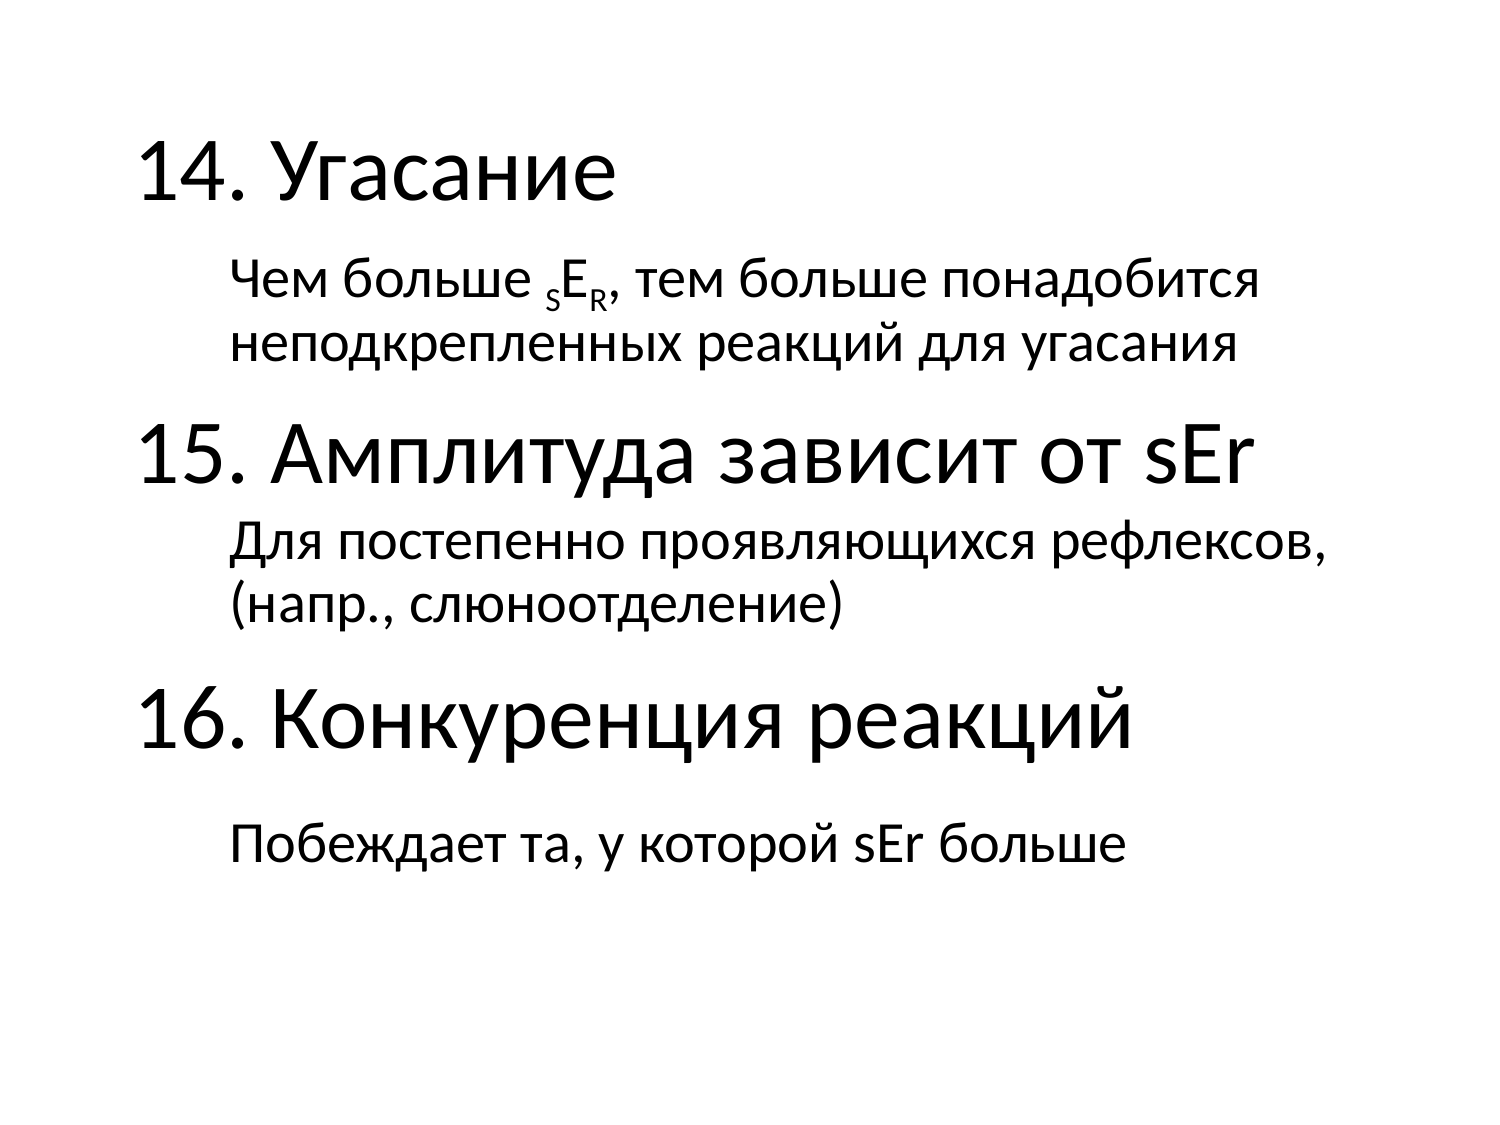

14. Угасание
Чем больше SER, тем больше понадобится неподкрепленных реакций для угасания
15. Амплитуда зависит от sEr
Для постепенно проявляющихся рефлексов, (напр., слюноотделение)
16. Конкуренция реакций
Побеждает та, у которой sEr больше